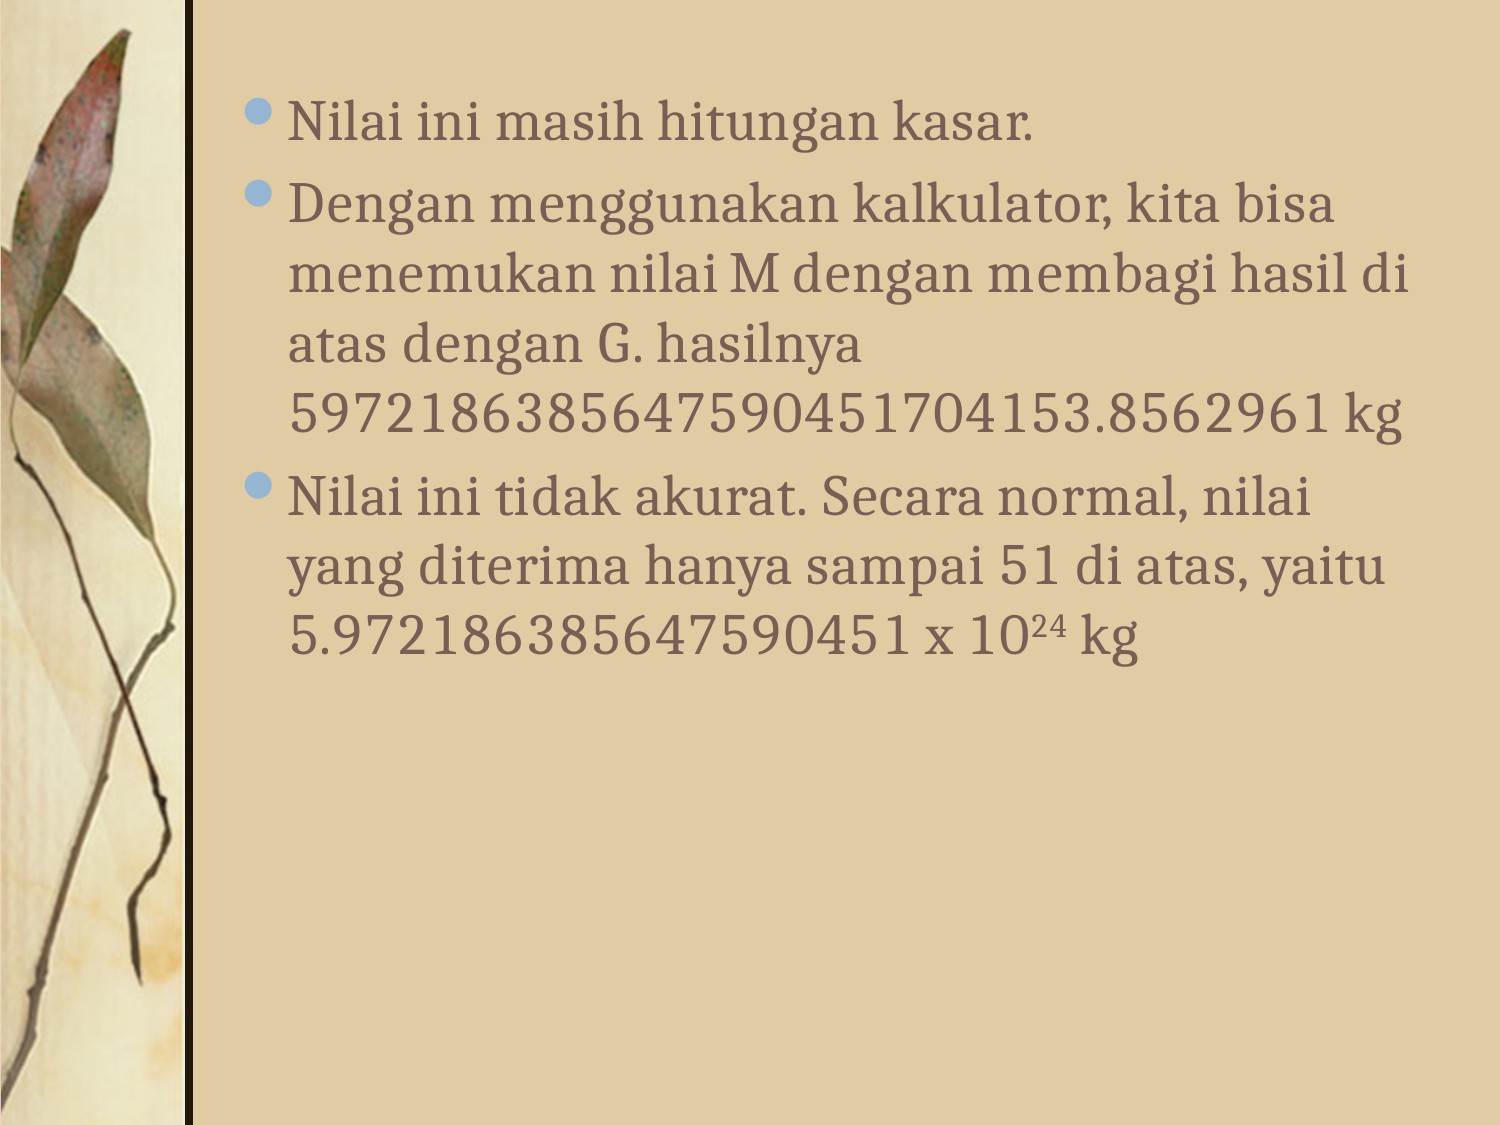

Nilai ini masih hitungan kasar.
Dengan menggunakan kalkulator, kita bisa menemukan nilai M dengan membagi hasil di atas dengan G. hasilnya 5972186385647590451704153.8562961 kg
Nilai ini tidak akurat. Secara normal, nilai yang diterima hanya sampai 51 di atas, yaitu 5.972186385647590451 x 1024 kg